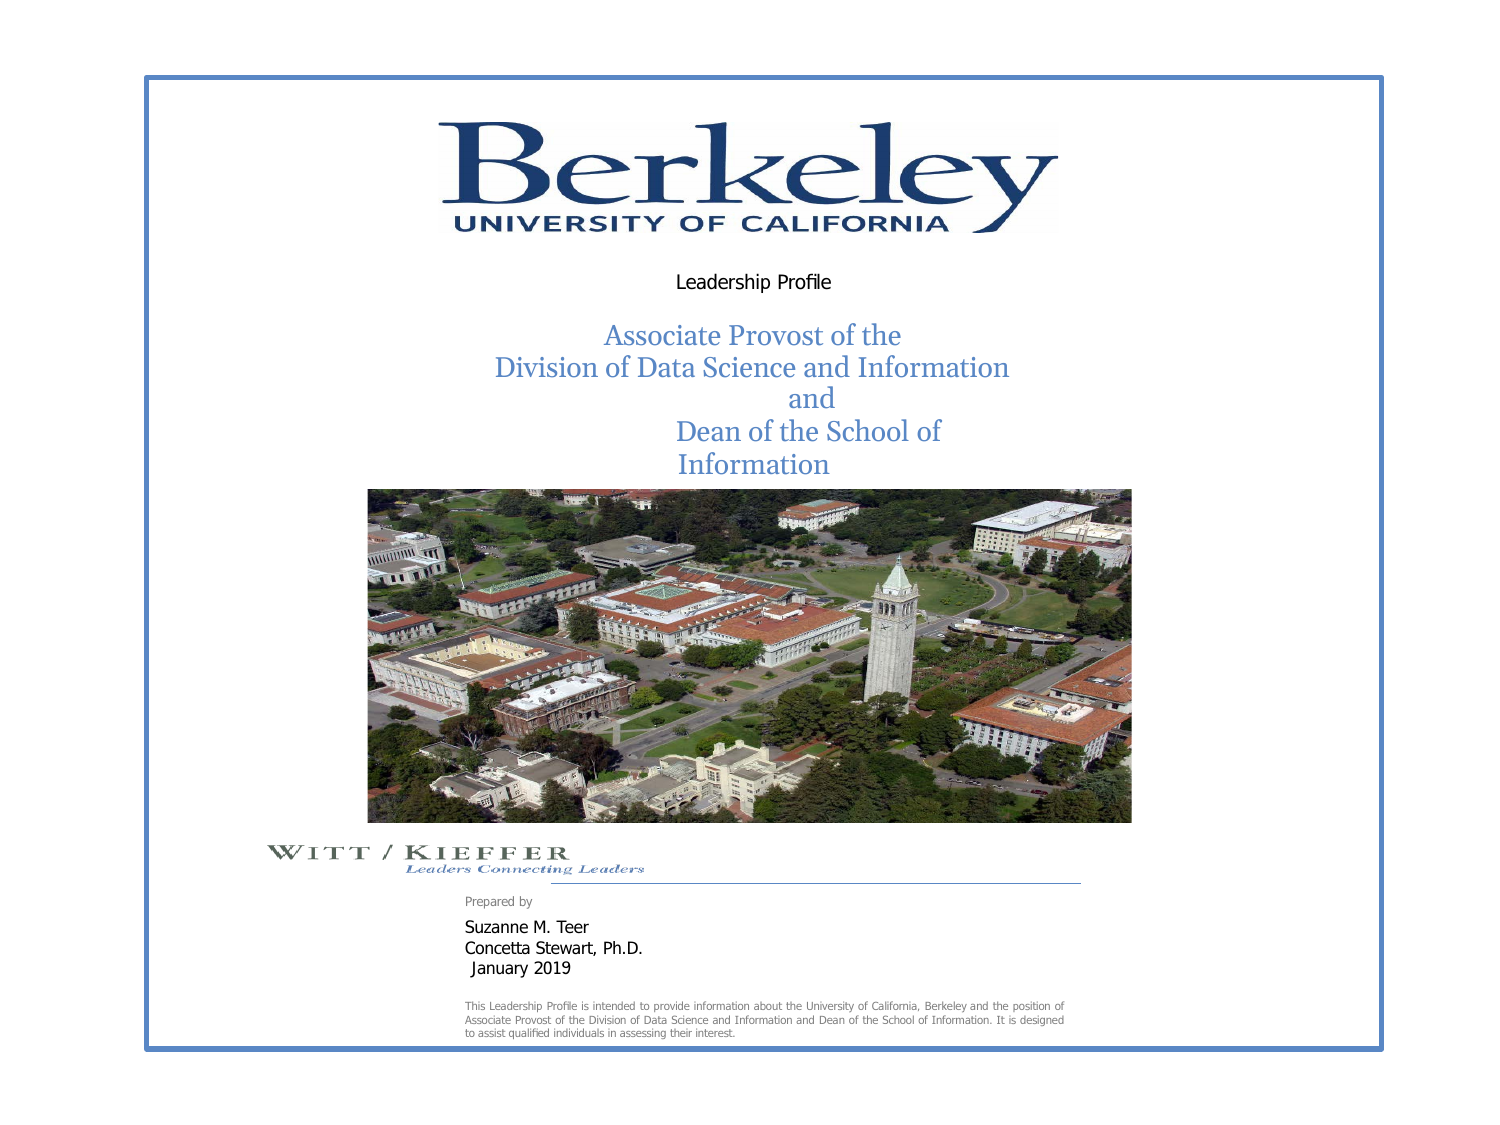

Leadership Profile

Associate Provost of the  Division of Data Science and Information
and
Dean of the School of Information

Prepared by
Suzanne M. Teer  Concetta Stewart, Ph.D.  January 2019

This Leadership Profile is intended to provide information about the University of California, Berkeley and the position of  Associate Provost of the Division of Data Science and Information and Dean of the School of Information. It is designed  to assist qualified individuals in assessing their interest.